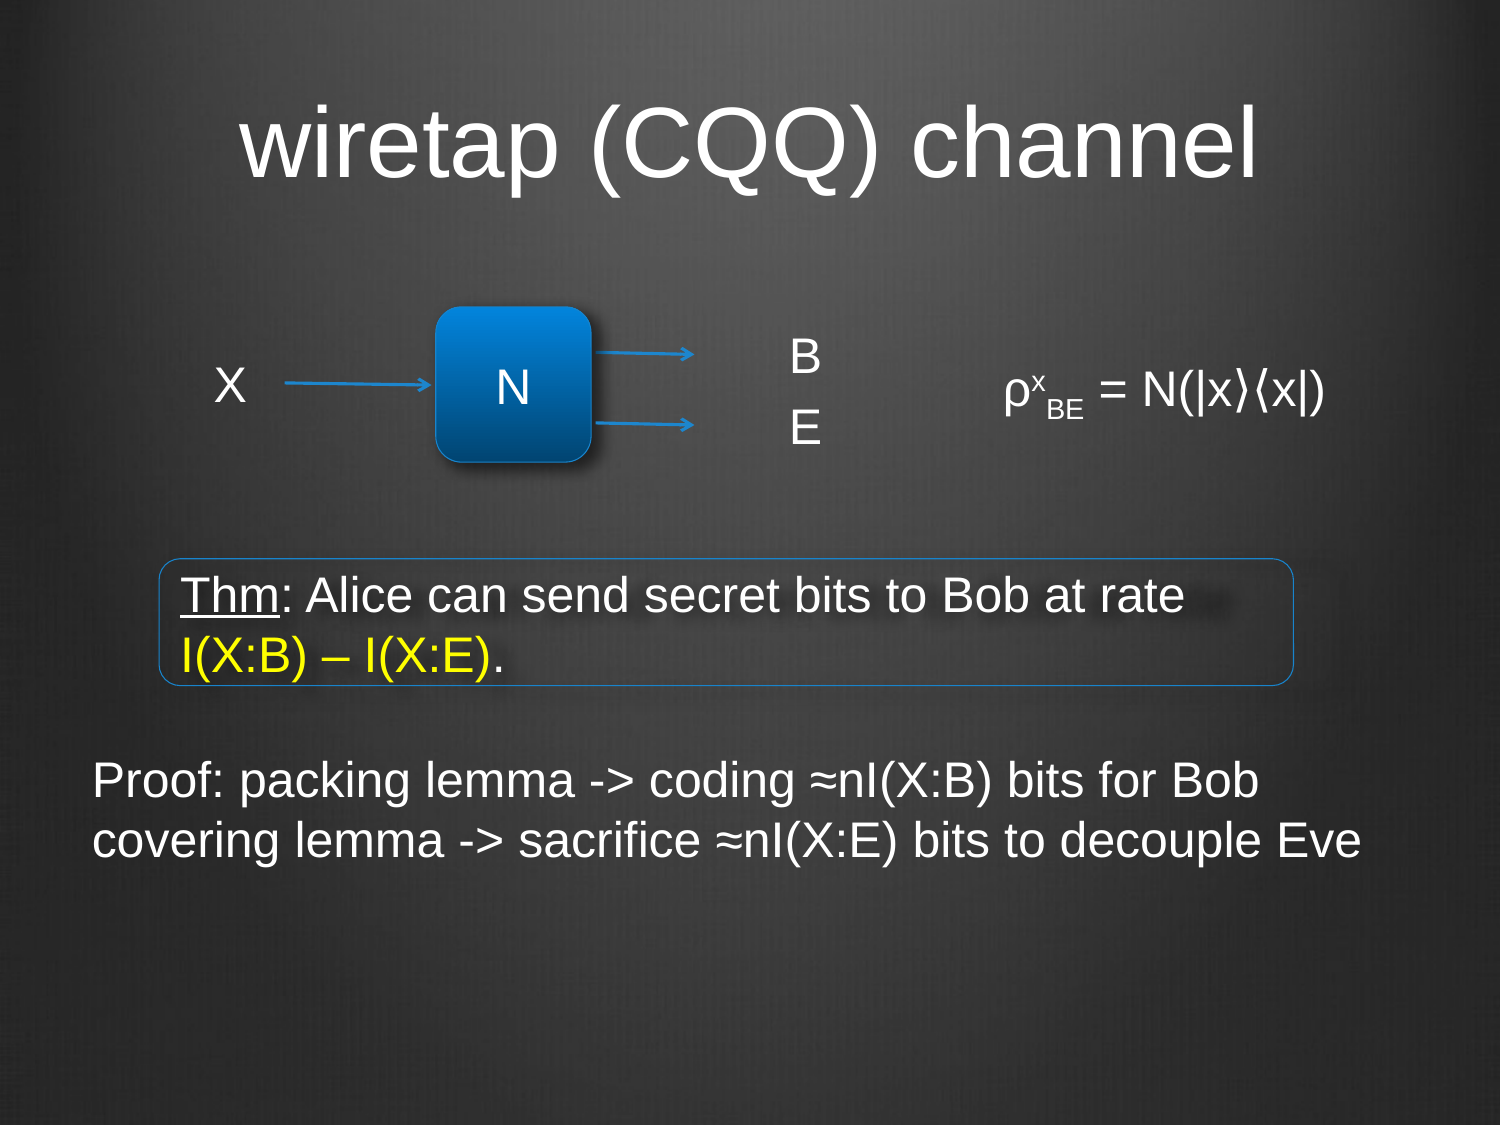

# wiretap (CQQ) channel
N
B
X
ρxBE = N(|x⟩⟨x|)
E
Thm: Alice can send secret bits to Bob at rate
I(X:B) – I(X:E).
Proof: packing lemma -> coding ≈nI(X:B) bits for Bob
covering lemma -> sacrifice ≈nI(X:E) bits to decouple Eve